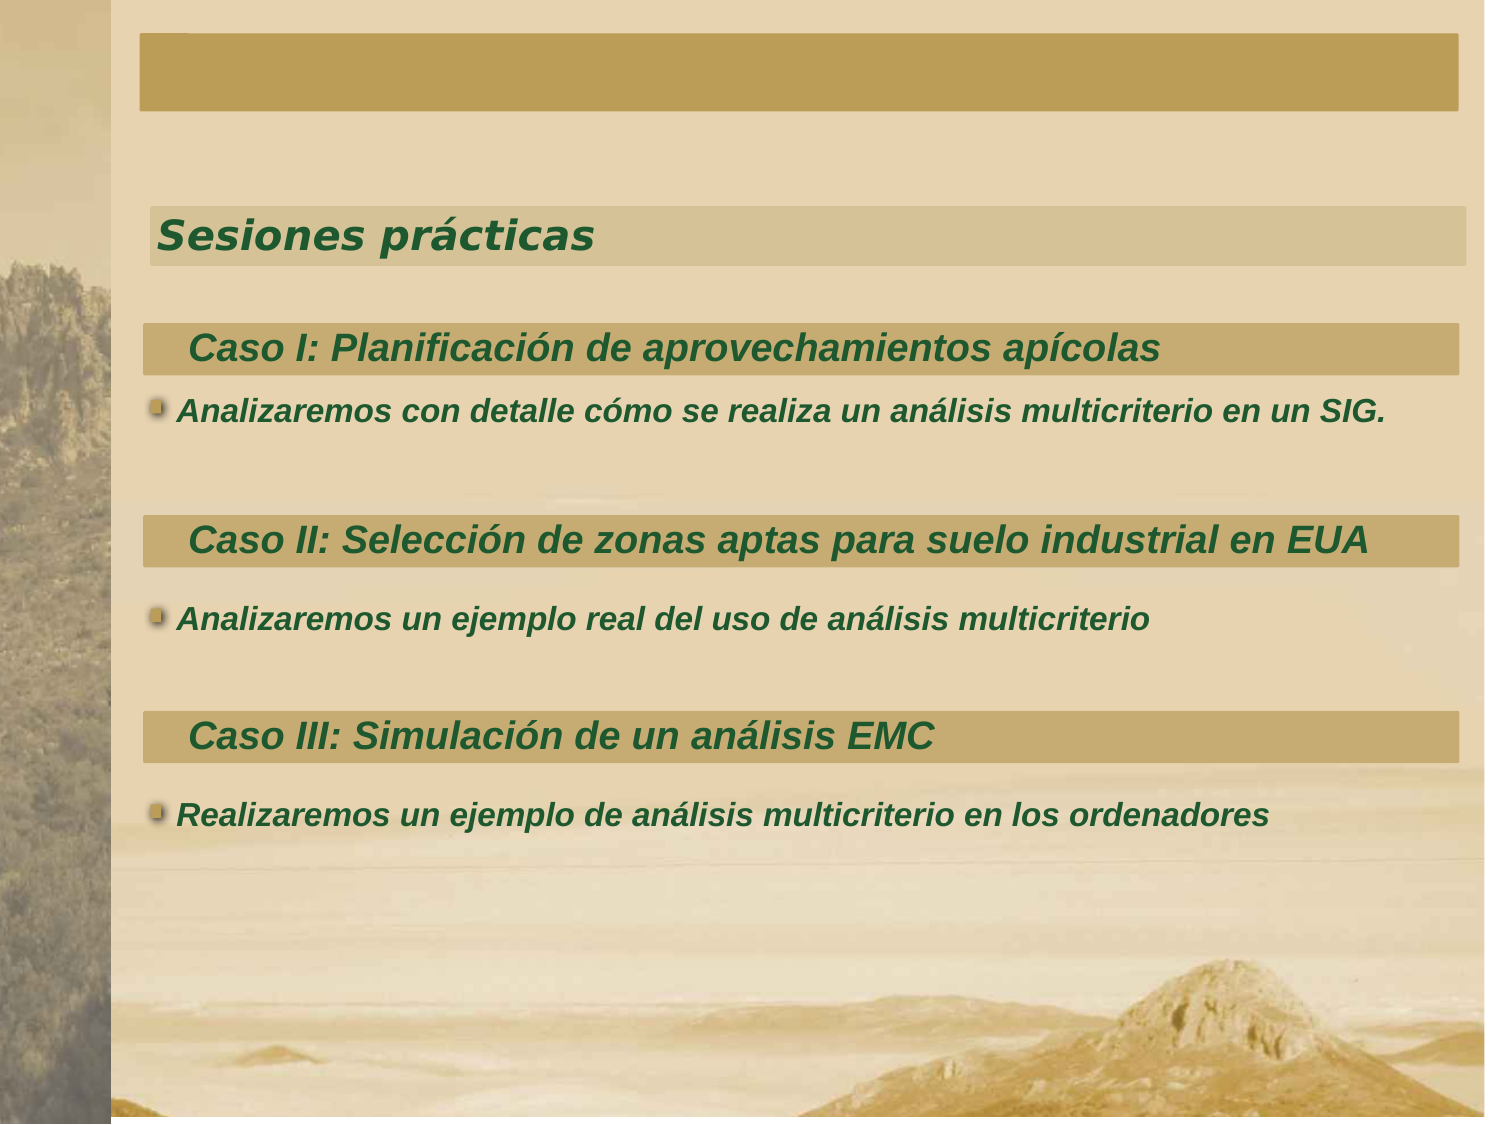

Sesiones prácticas

Caso I: Planificación de aprovechamientos apícolas

Analizaremos con detalle cómo se realiza un análisis multicriterio en un SIG.

Caso II: Selección de zonas aptas para suelo industrial en EUA

Analizaremos un ejemplo real del uso de análisis multicriterio

Caso III: Simulación de un análisis EMC

Realizaremos un ejemplo de análisis multicriterio en los ordenadores